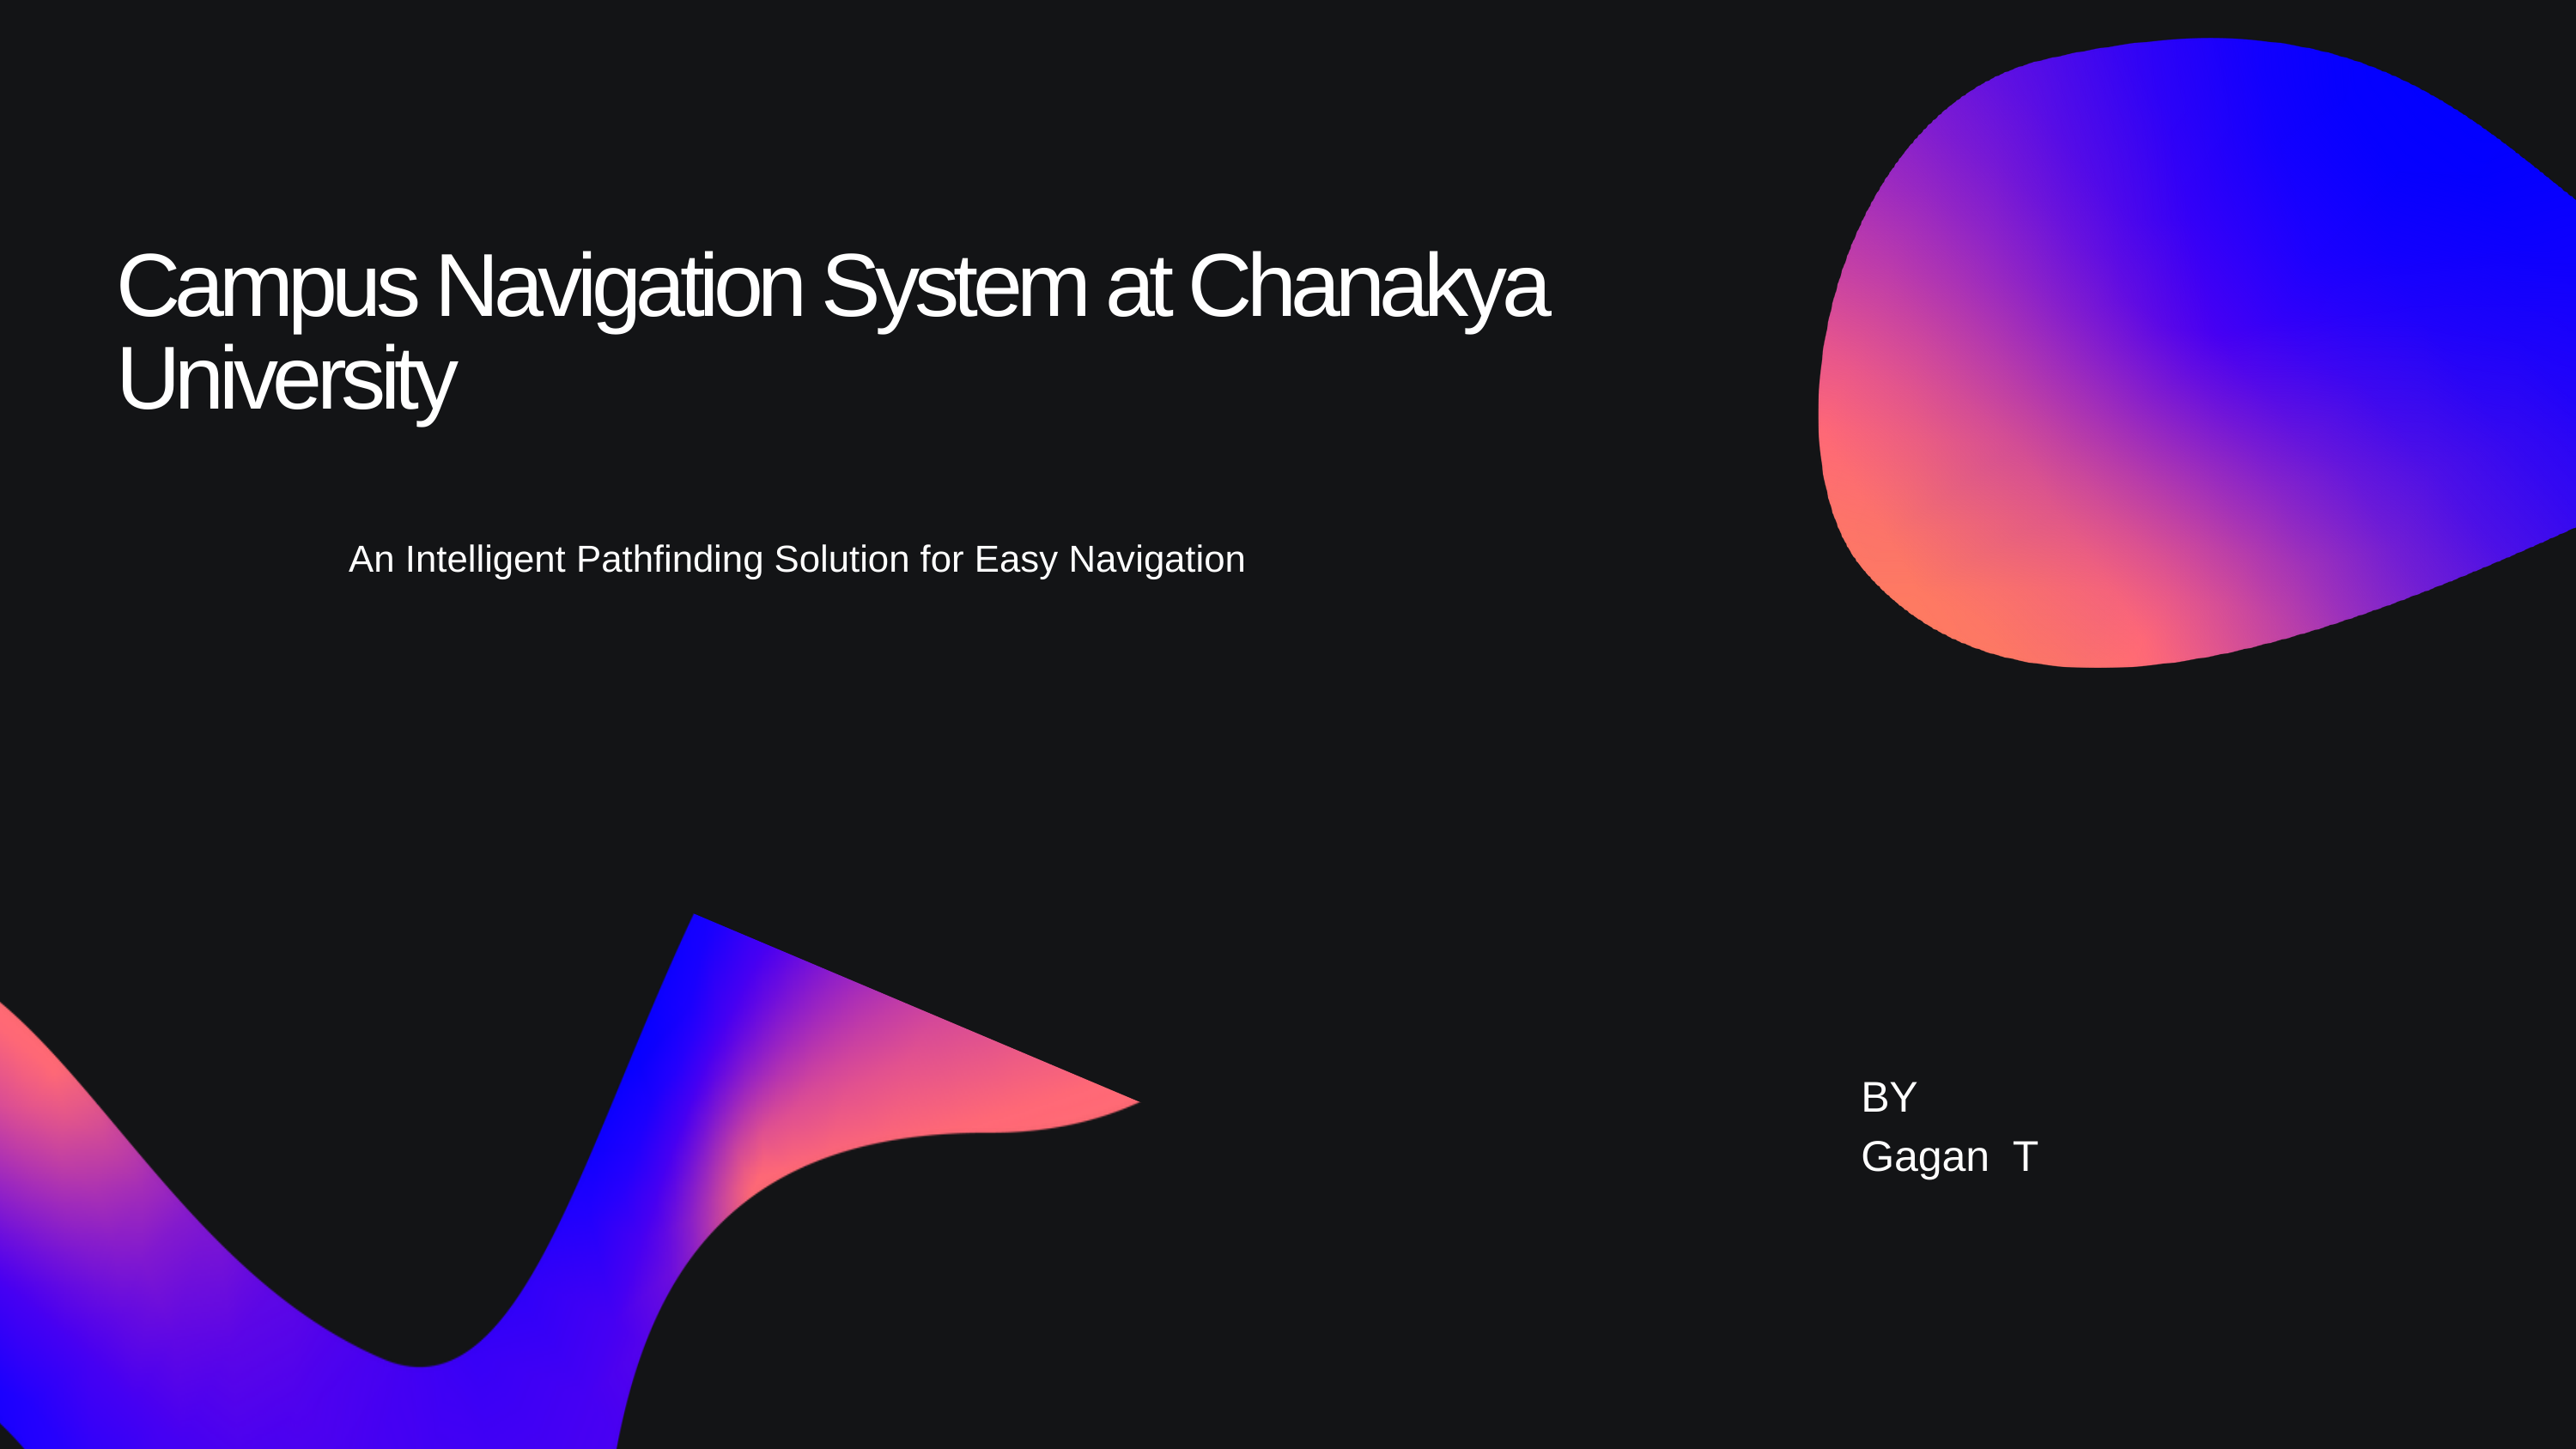

Campus Navigation System at Chanakya University
An Intelligent Pathfinding Solution for Easy Navigation

BY
Gagan  T